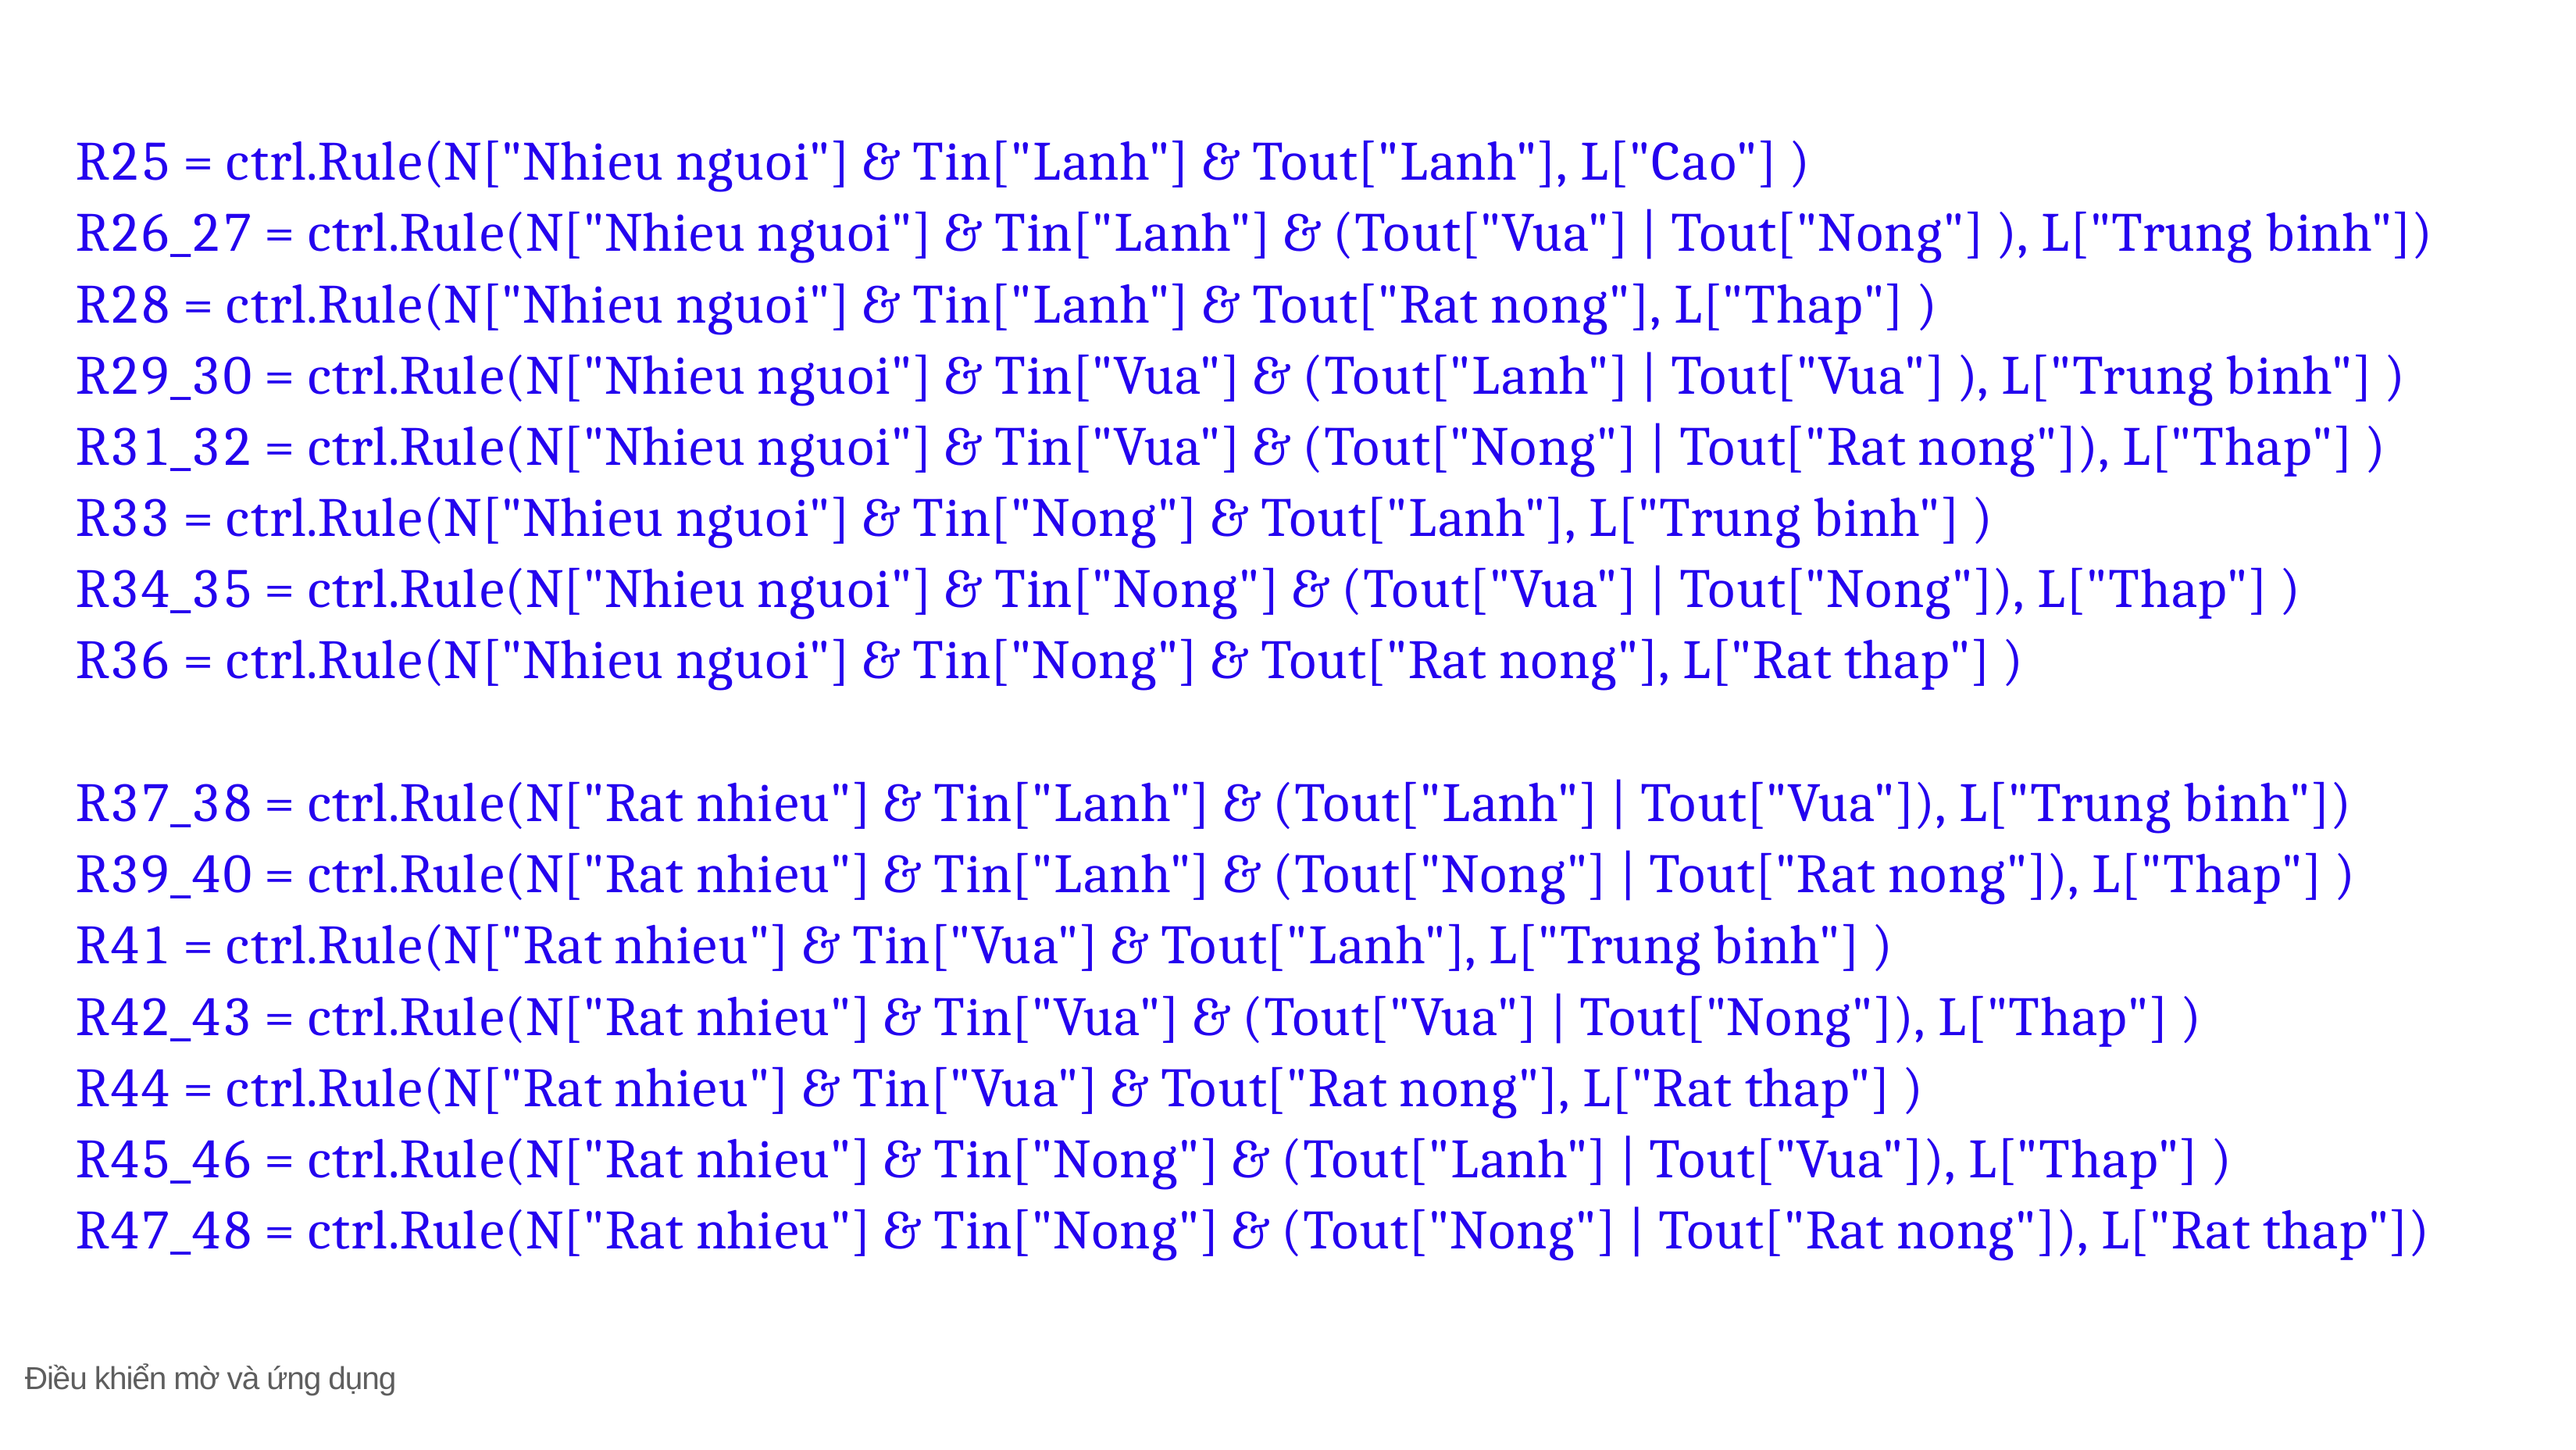

R25 = ctrl.Rule(N["Nhieu nguoi"] & Tin["Lanh"] & Tout["Lanh"], L["Cao"] )
R26_27 = ctrl.Rule(N["Nhieu nguoi"] & Tin["Lanh"] & (Tout["Vua"] | Tout["Nong"] ), L["Trung binh"])
R28 = ctrl.Rule(N["Nhieu nguoi"] & Tin["Lanh"] & Tout["Rat nong"], L["Thap"] )
R29_30 = ctrl.Rule(N["Nhieu nguoi"] & Tin["Vua"] & (Tout["Lanh"] | Tout["Vua"] ), L["Trung binh"] )
R31_32 = ctrl.Rule(N["Nhieu nguoi"] & Tin["Vua"] & (Tout["Nong"] | Tout["Rat nong"]), L["Thap"] )
R33 = ctrl.Rule(N["Nhieu nguoi"] & Tin["Nong"] & Tout["Lanh"], L["Trung binh"] )
R34_35 = ctrl.Rule(N["Nhieu nguoi"] & Tin["Nong"] & (Tout["Vua"] | Tout["Nong"]), L["Thap"] )
R36 = ctrl.Rule(N["Nhieu nguoi"] & Tin["Nong"] & Tout["Rat nong"], L["Rat thap"] )

R37_38 = ctrl.Rule(N["Rat nhieu"] & Tin["Lanh"] & (Tout["Lanh"] | Tout["Vua"]), L["Trung binh"])
R39_40 = ctrl.Rule(N["Rat nhieu"] & Tin["Lanh"] & (Tout["Nong"] | Tout["Rat nong"]), L["Thap"] )
R41 = ctrl.Rule(N["Rat nhieu"] & Tin["Vua"] & Tout["Lanh"], L["Trung binh"] )
R42_43 = ctrl.Rule(N["Rat nhieu"] & Tin["Vua"] & (Tout["Vua"] | Tout["Nong"]), L["Thap"] )
R44 = ctrl.Rule(N["Rat nhieu"] & Tin["Vua"] & Tout["Rat nong"], L["Rat thap"] )
R45_46 = ctrl.Rule(N["Rat nhieu"] & Tin["Nong"] & (Tout["Lanh"] | Tout["Vua"]), L["Thap"] )
R47_48 = ctrl.Rule(N["Rat nhieu"] & Tin["Nong"] & (Tout["Nong"] | Tout["Rat nong"]), L["Rat thap"])
Điều khiển mờ và ứng dụng